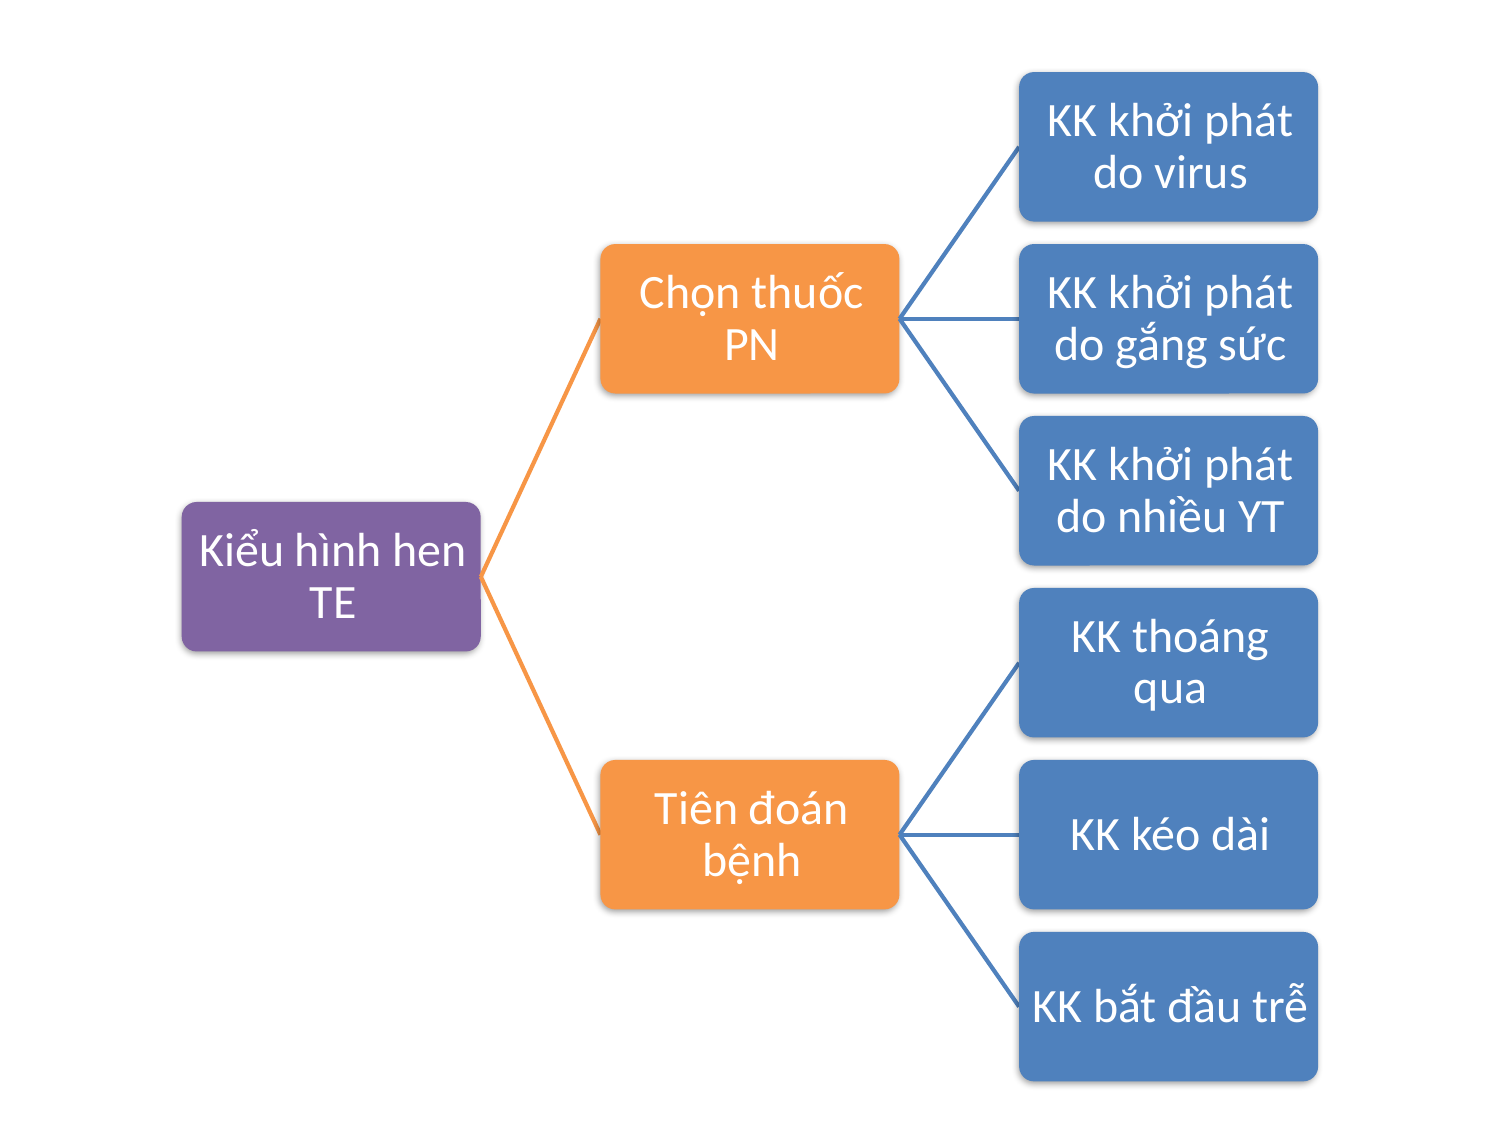

Kiểu hình hen TE

Chọn thuốc PN

KK khởi phát do virus

KK khởi phát do gắng sức

KK khởi phát do nhiều YT

Tiên đoán bệnh

KK thoáng qua

KK kéo dài

KK bắt đầu trễ